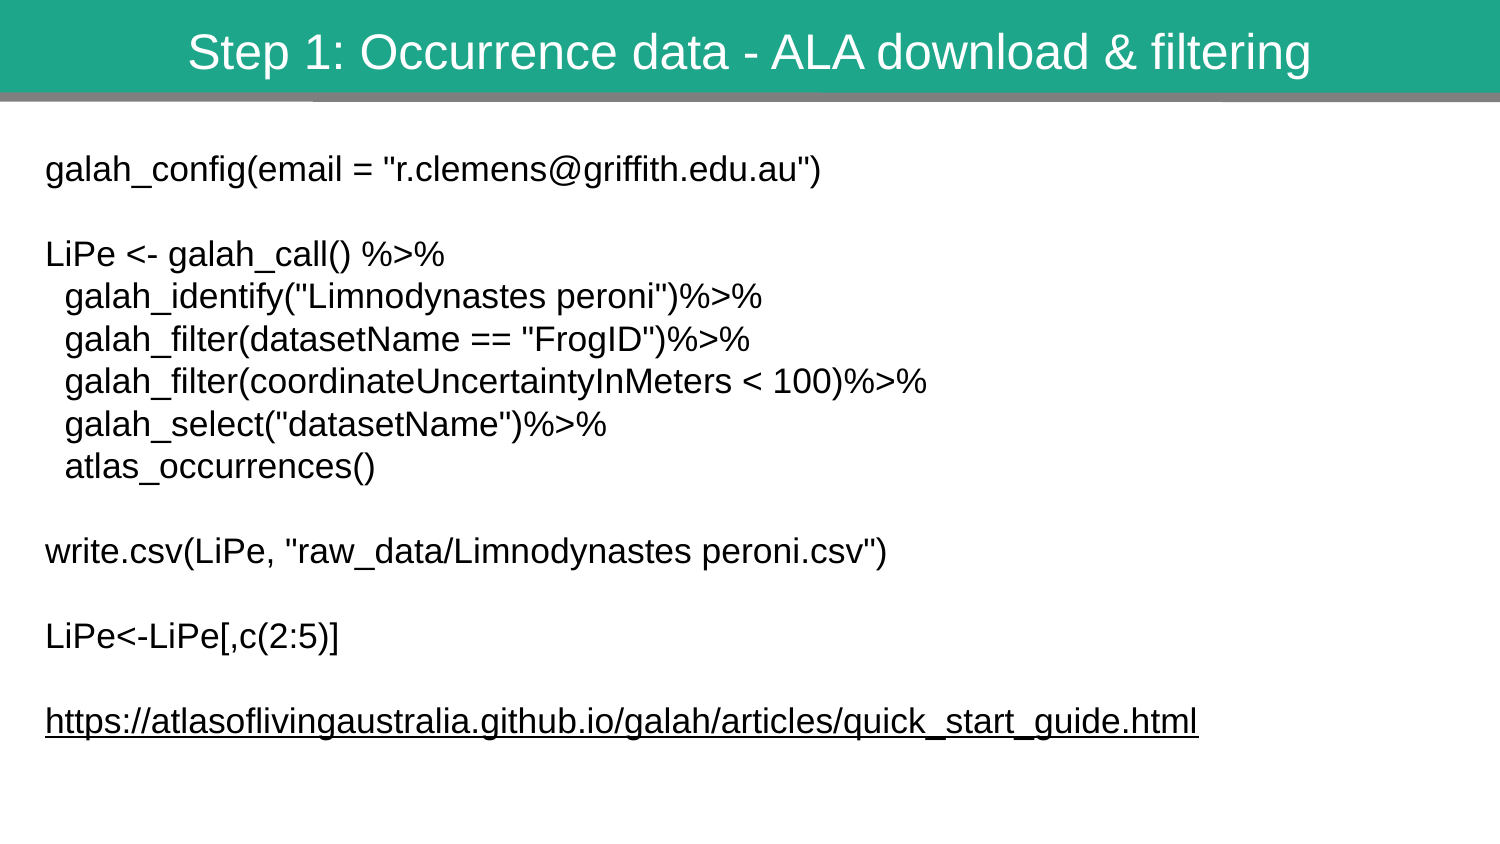

Step 1: Occurrence data - ALA download & filtering
galah_config(email = "r.clemens@griffith.edu.au")

LiPe <- galah_call() %>%
  galah_identify("Limnodynastes peroni")%>%
  galah_filter(datasetName == "FrogID")%>%
  galah_filter(coordinateUncertaintyInMeters < 100)%>%
  galah_select("datasetName")%>%
  atlas_occurrences()

write.csv(LiPe, "raw_data/Limnodynastes peroni.csv")

LiPe<-LiPe[,c(2:5)]

https://atlasoflivingaustralia.github.io/galah/articles/quick_start_guide.html